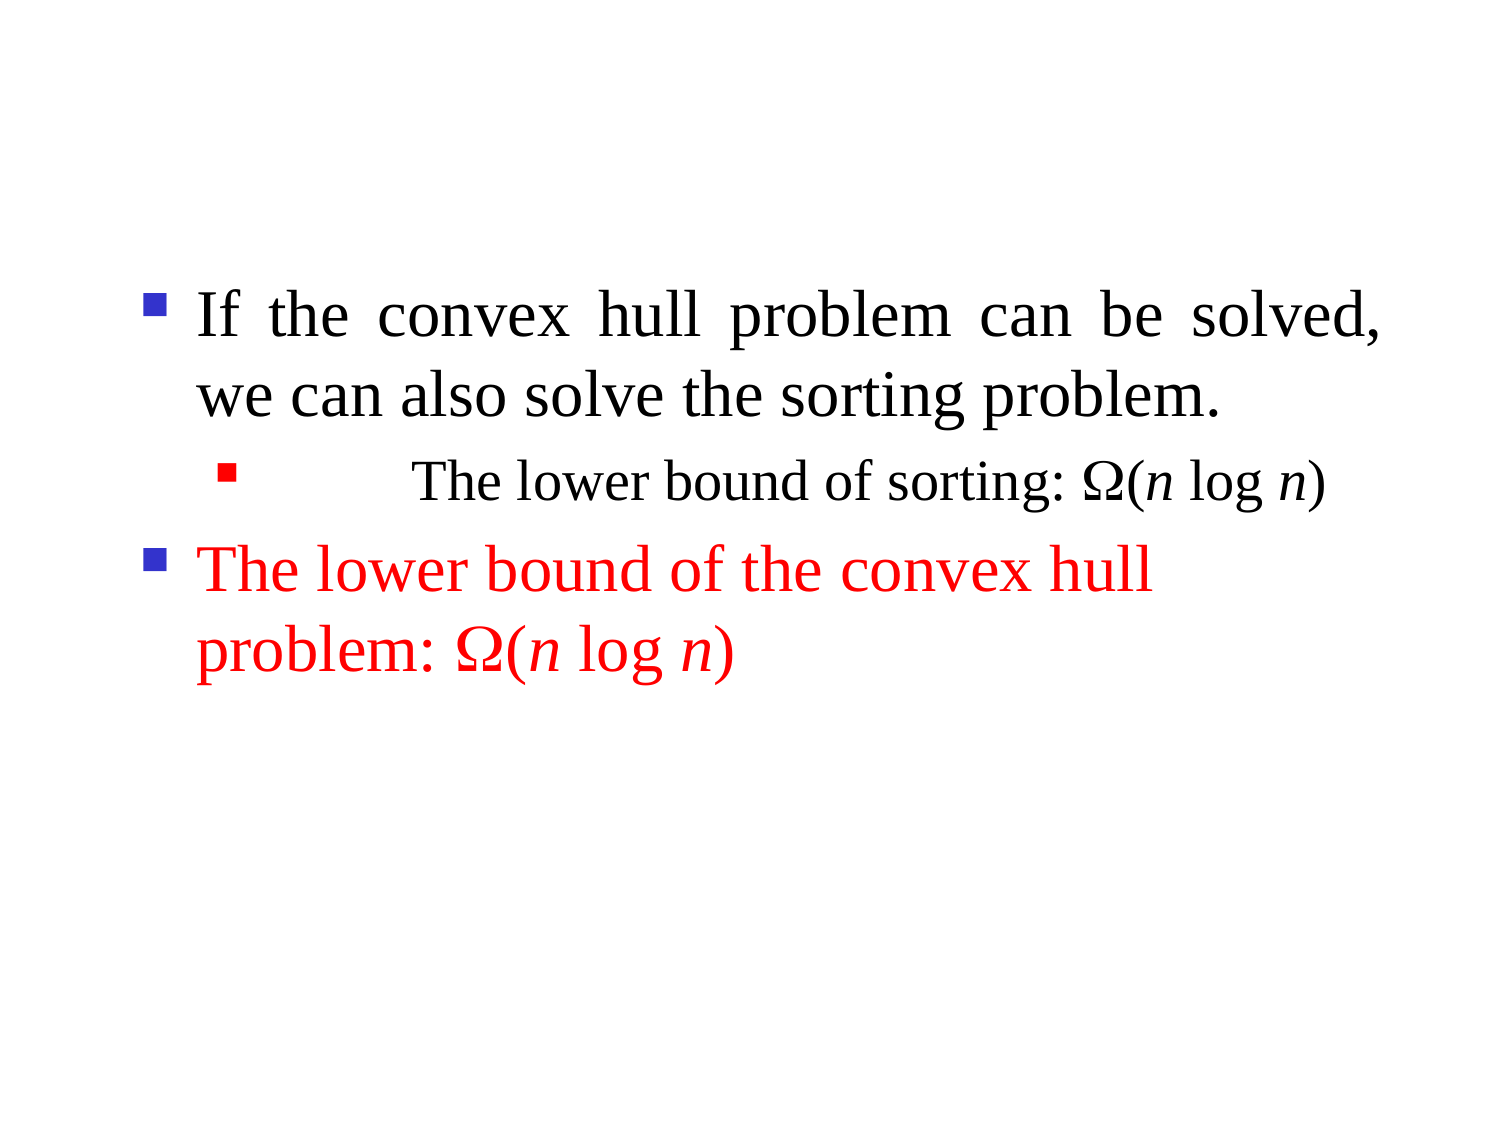

If the convex hull problem can be solved, we can also solve the sorting problem.
	The lower bound of sorting: Ω(n log n)
The lower bound of the convex hull problem: Ω(n log n)